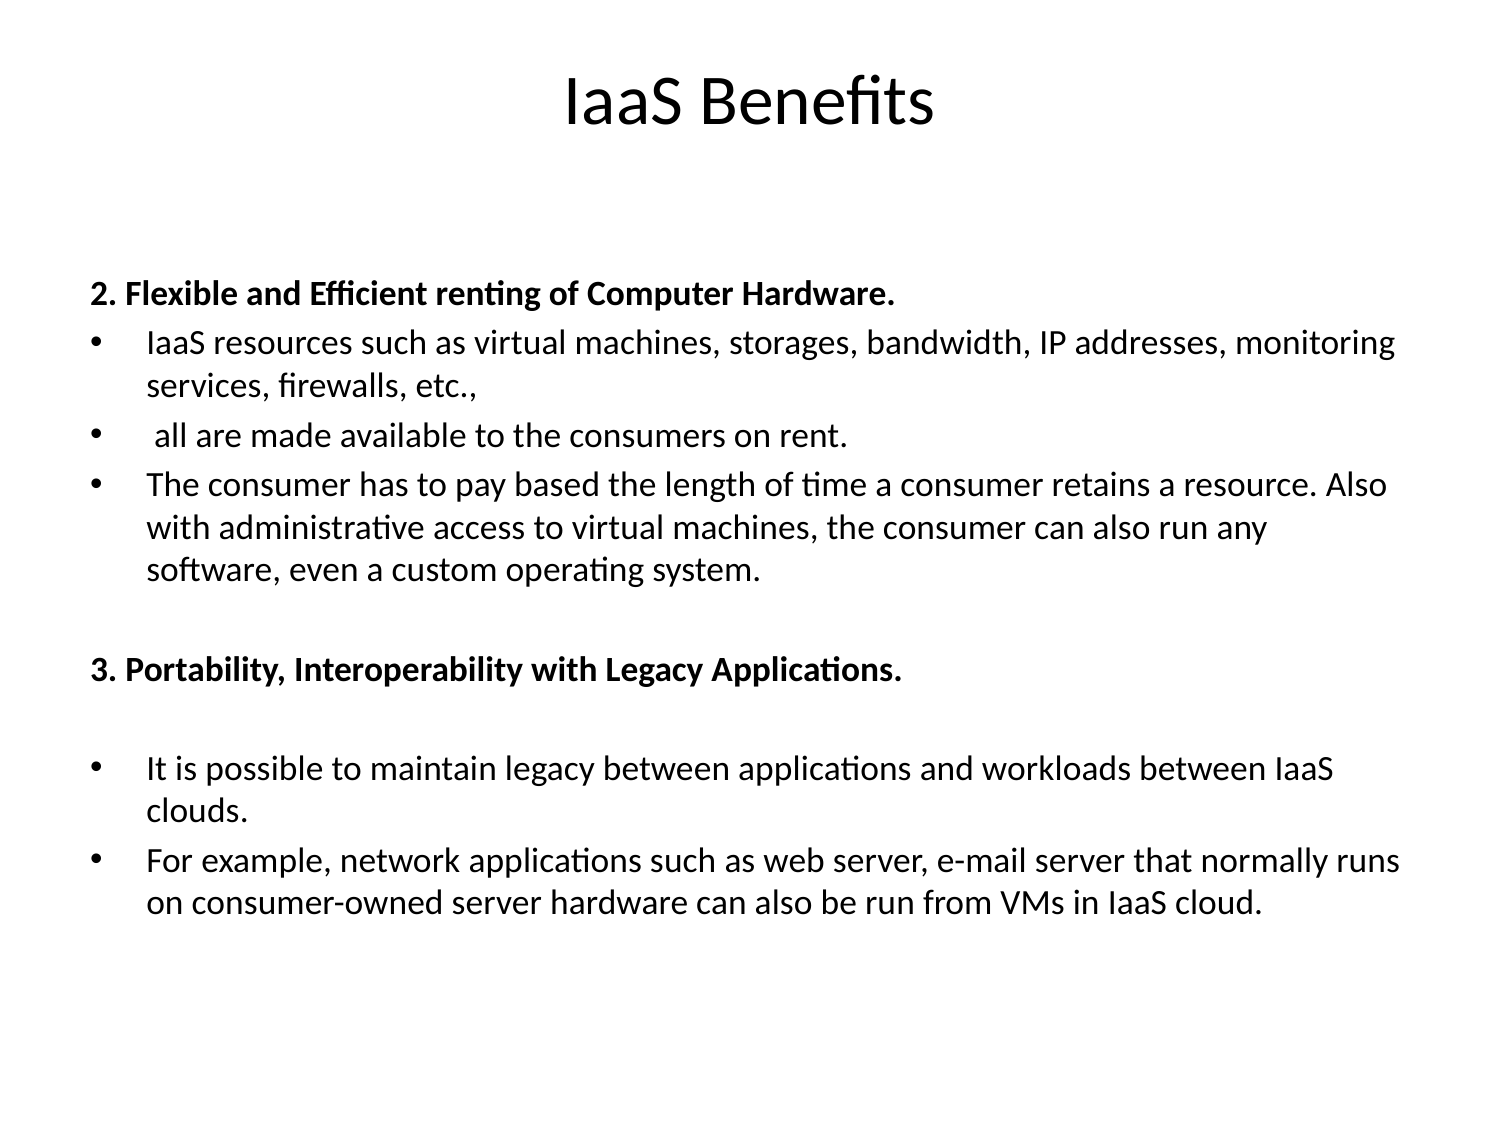

# IaaS Benefits
2. Flexible and Efficient renting of Computer Hardware.
IaaS resources such as virtual machines, storages, bandwidth, IP addresses, monitoring services, firewalls, etc.,
 all are made available to the consumers on rent.
The consumer has to pay based the length of time a consumer retains a resource. Also with administrative access to virtual machines, the consumer can also run any software, even a custom operating system.

3. Portability, Interoperability with Legacy Applications.

It is possible to maintain legacy between applications and workloads between IaaS clouds.
For example, network applications such as web server, e-mail server that normally runs on consumer-owned server hardware can also be run from VMs in IaaS cloud.